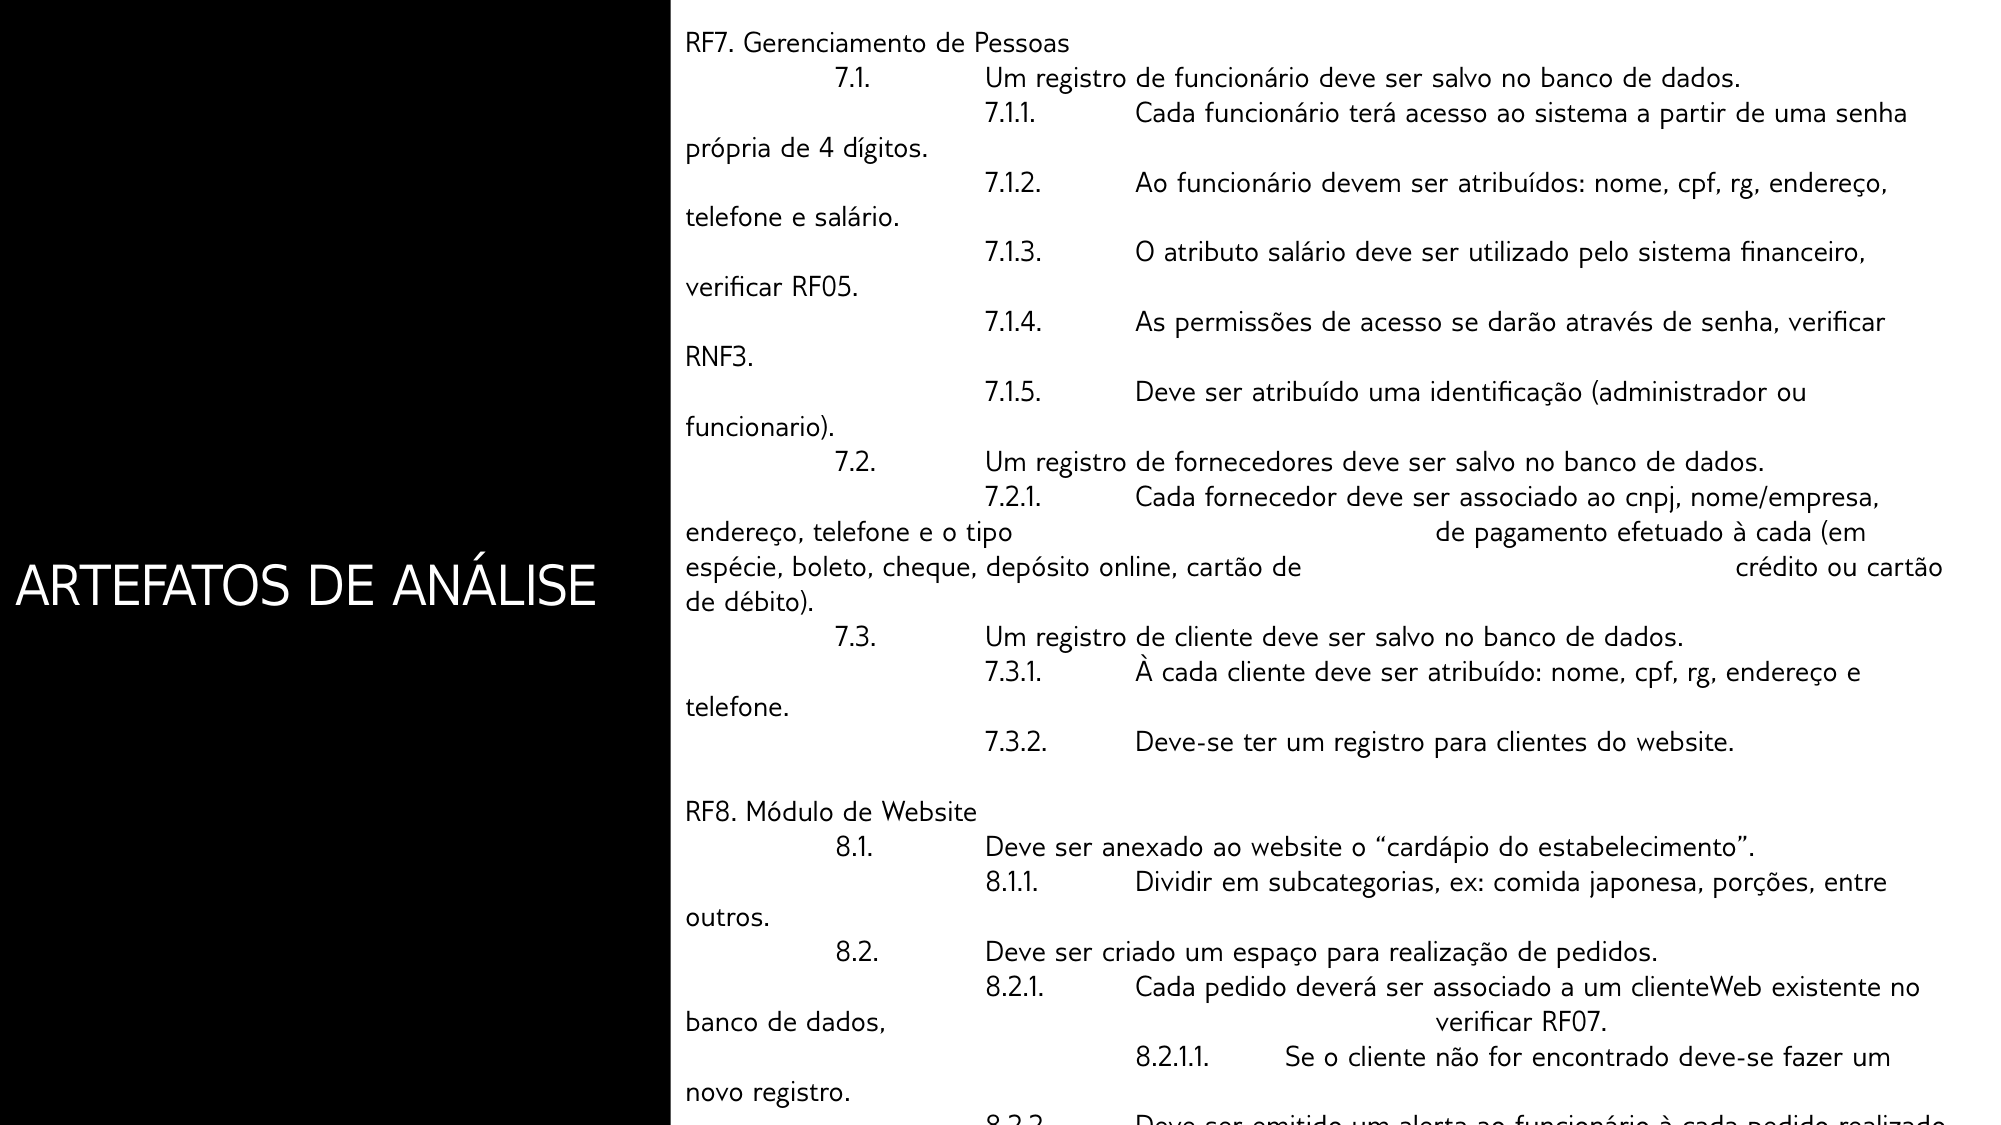

RF7. Gerenciamento de Pessoas
	7.1.	Um registro de funcionário deve ser salvo no banco de dados.
		7.1.1.	Cada funcionário terá acesso ao sistema a partir de uma senha própria de 4 dígitos.
		7.1.2.	Ao funcionário devem ser atribuídos: nome, cpf, rg, endereço, telefone e salário.
		7.1.3.	O atributo salário deve ser utilizado pelo sistema financeiro, verificar RF05.
		7.1.4.	As permissões de acesso se darão através de senha, verificar RNF3.
		7.1.5.	Deve ser atribuído uma identificação (administrador ou funcionario).
	7.2.	Um registro de fornecedores deve ser salvo no banco de dados.
		7.2.1.	Cada fornecedor deve ser associado ao cnpj, nome/empresa, endereço, telefone e o tipo 			de pagamento efetuado à cada (em espécie, boleto, cheque, depósito online, cartão de 			crédito ou cartão de débito).
	7.3.	Um registro de cliente deve ser salvo no banco de dados.
		7.3.1.	À cada cliente deve ser atribuído: nome, cpf, rg, endereço e telefone.
		7.3.2.	Deve-se ter um registro para clientes do website.

RF8. Módulo de Website
	8.1.	Deve ser anexado ao website o “cardápio do estabelecimento”.
		8.1.1.	Dividir em subcategorias, ex: comida japonesa, porções, entre outros.
	8.2.	Deve ser criado um espaço para realização de pedidos.
		8.2.1.	Cada pedido deverá ser associado a um clienteWeb existente no banco de dados, 				verificar RF07.
			8.2.1.1.	Se o cliente não for encontrado deve-se fazer um novo registro.
		8.2.2.	Deve ser emitido um alerta ao funcionário à cada pedido realizado associando-o a um id 			único, que deve ser repassado ao cliente (Consultar caso de uso 01).
	8.3.	É uma funcionalidade do sistema web uma galeria de foto para uso do proprietário.
	8.4.	Uma agenda semanal será anexada no website, descrevendo a programação do 				estabelecimento.
Artefatos de análise